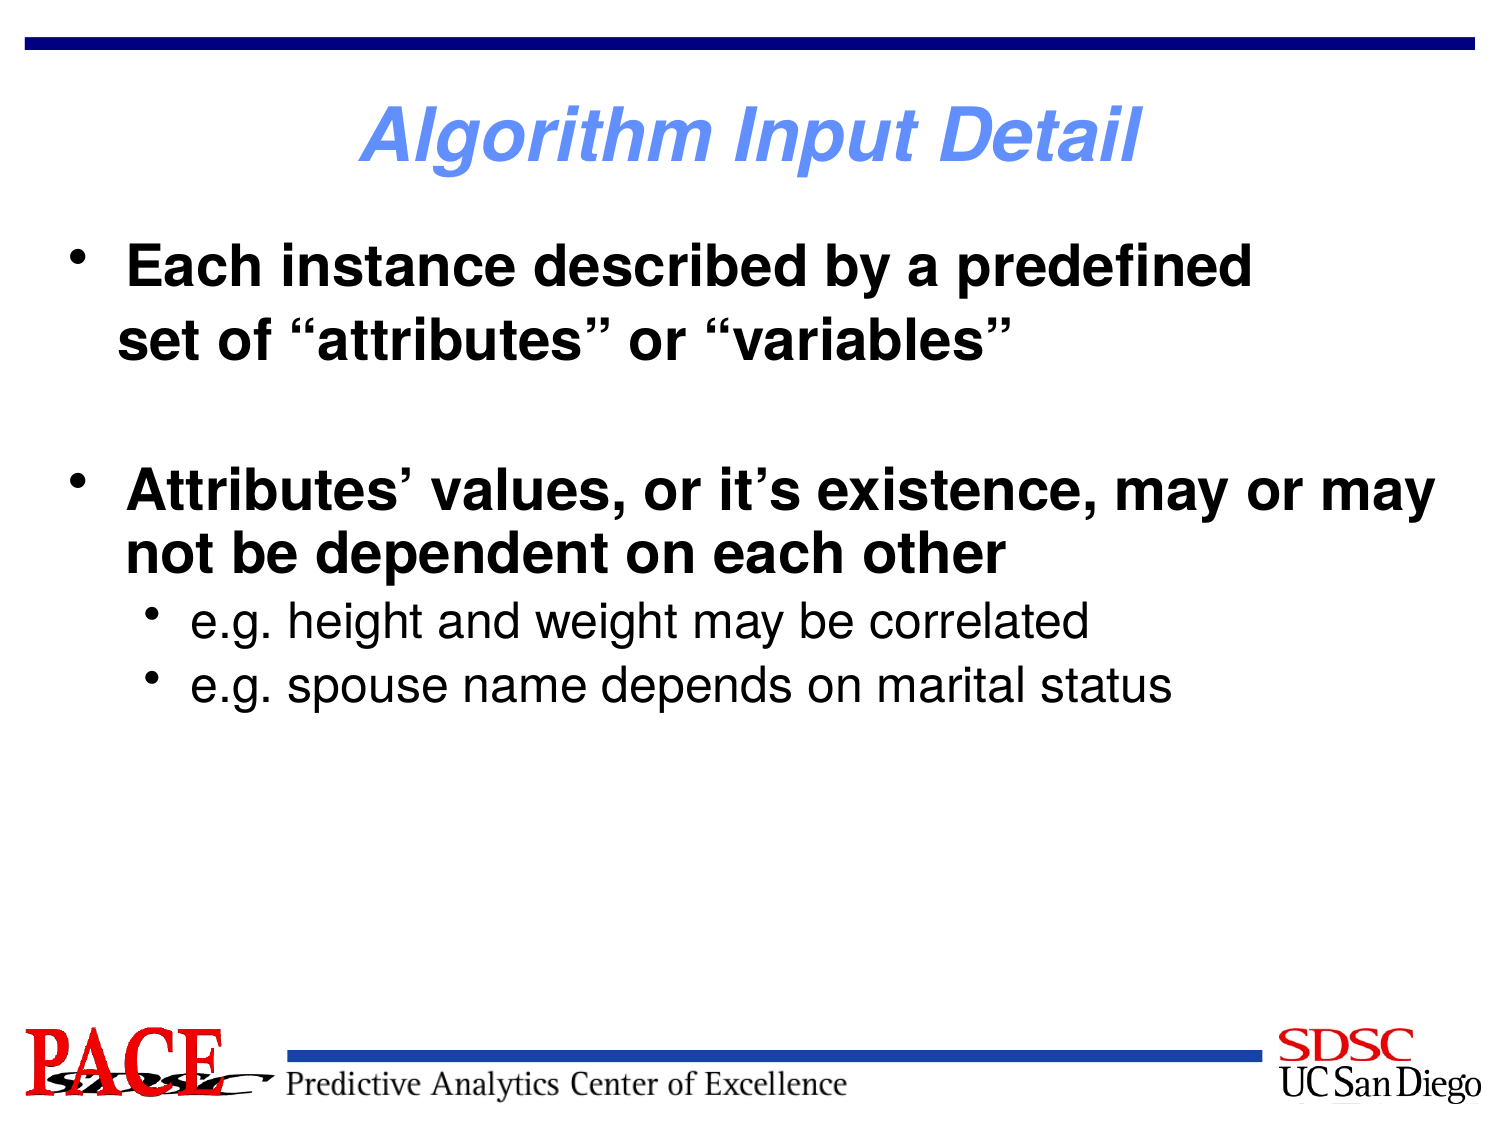

# Algorithm Input Detail
Each instance described by a predefined
   set of “attributes” or “variables”

Attributes’ values, or it’s existence, may or may not be dependent on each other
e.g. height and weight may be correlated
e.g. spouse name depends on marital status